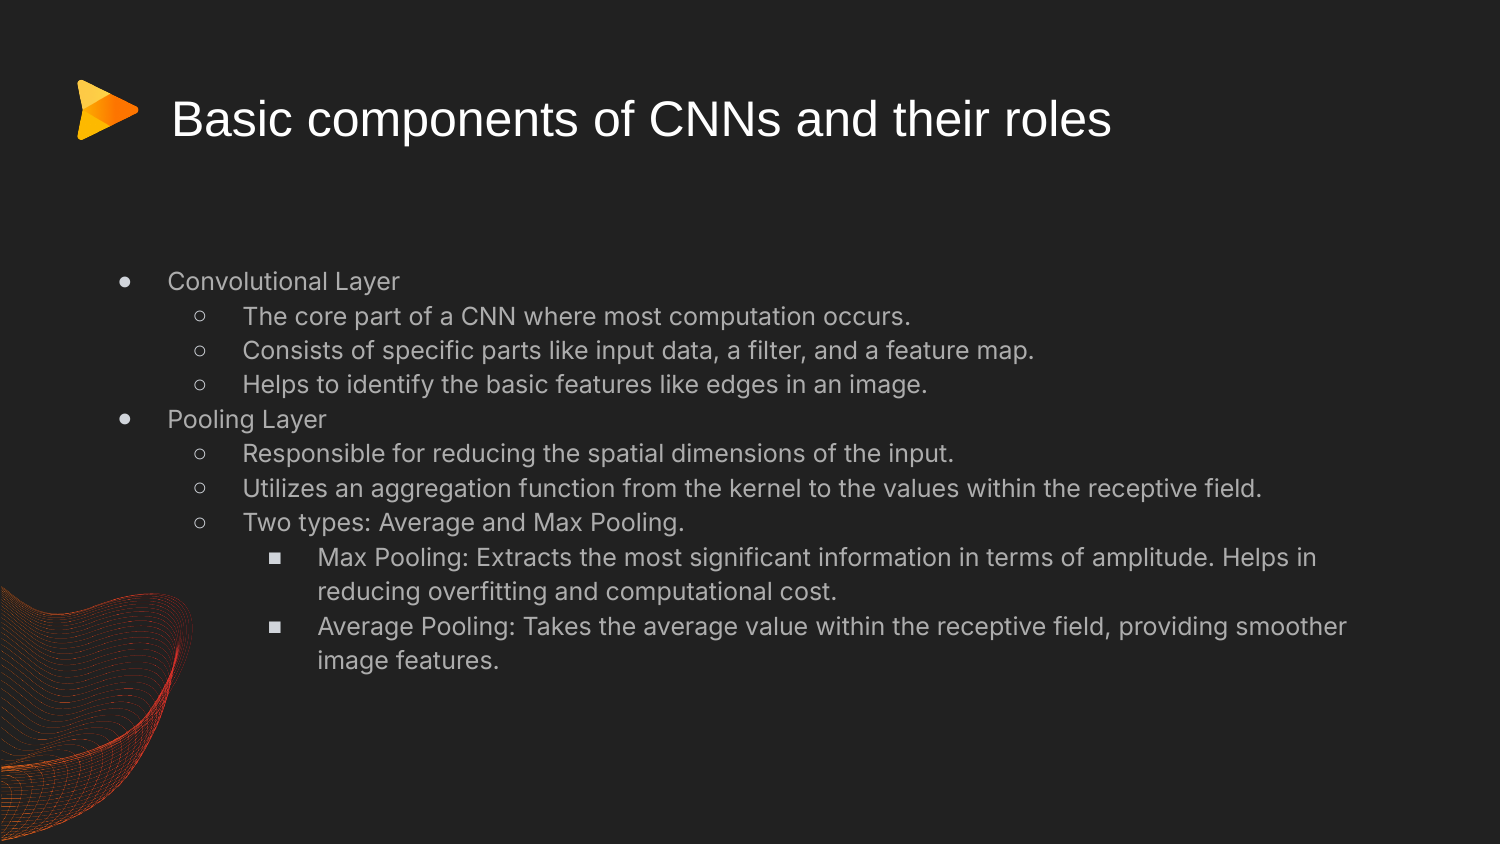

# Basic components of CNNs and their roles

Convolutional Layer
The core part of a CNN where most computation occurs.
Consists of specific parts like input data, a filter, and a feature map.
Helps to identify the basic features like edges in an image.
Pooling Layer
Responsible for reducing the spatial dimensions of the input.
Utilizes an aggregation function from the kernel to the values within the receptive field.
Two types: Average and Max Pooling.
Max Pooling: Extracts the most significant information in terms of amplitude. Helps in reducing overfitting and computational cost.
Average Pooling: Takes the average value within the receptive field, providing smoother image features.